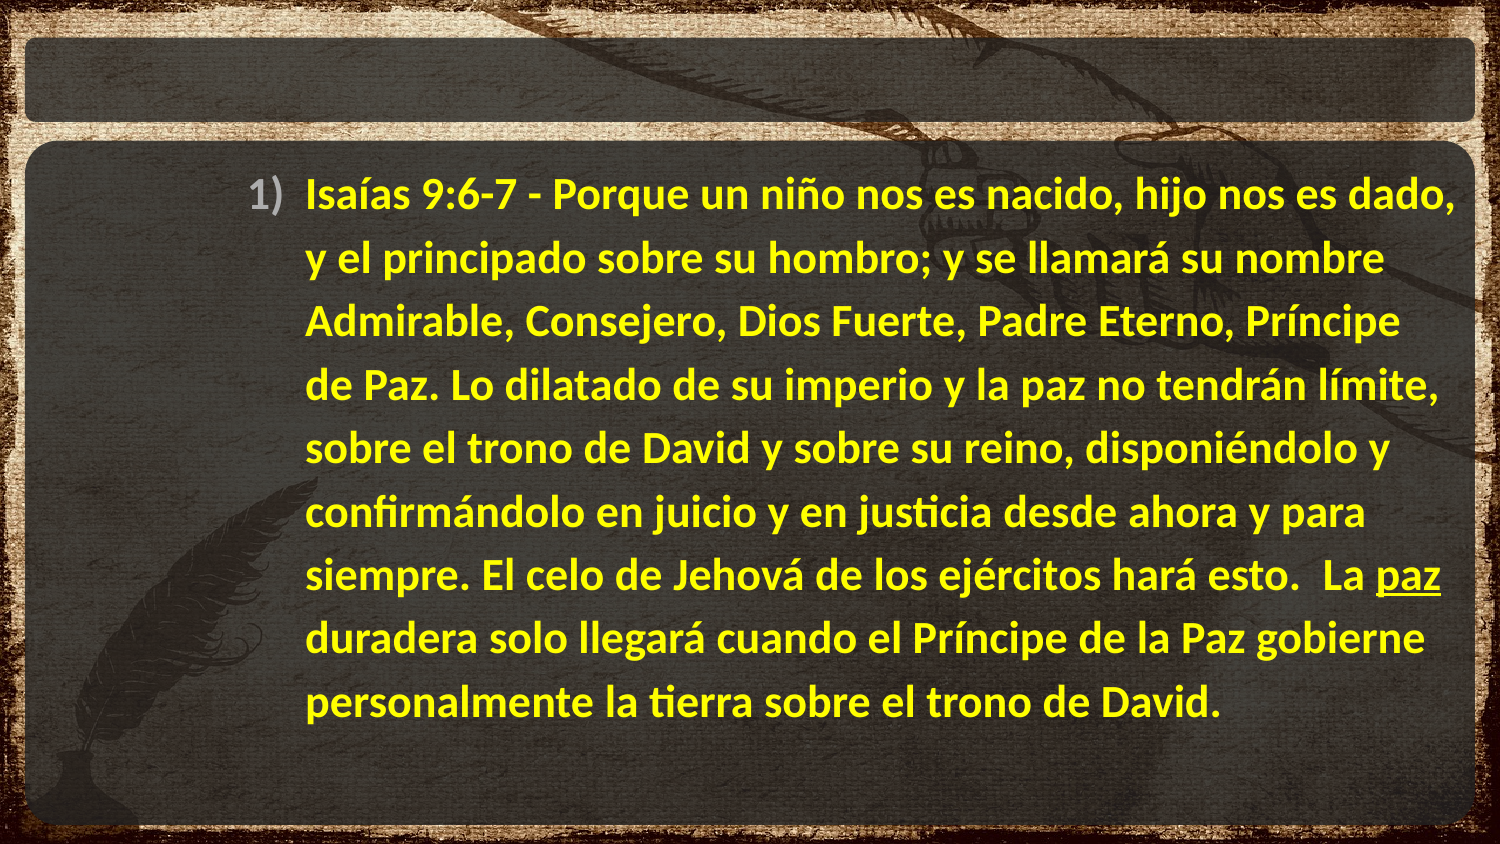

#
Isaías 9:6-7 - Porque un niño nos es nacido, hijo nos es dado, y el principado sobre su hombro; y se llamará su nombre Admirable, Consejero, Dios Fuerte, Padre Eterno, Príncipe de Paz. Lo dilatado de su imperio y la paz no tendrán límite, sobre el trono de David y sobre su reino, disponiéndolo y confirmándolo en juicio y en justicia desde ahora y para siempre. El celo de Jehová de los ejércitos hará esto.  La paz duradera solo llegará cuando el Príncipe de la Paz gobierne personalmente la tierra sobre el trono de David.